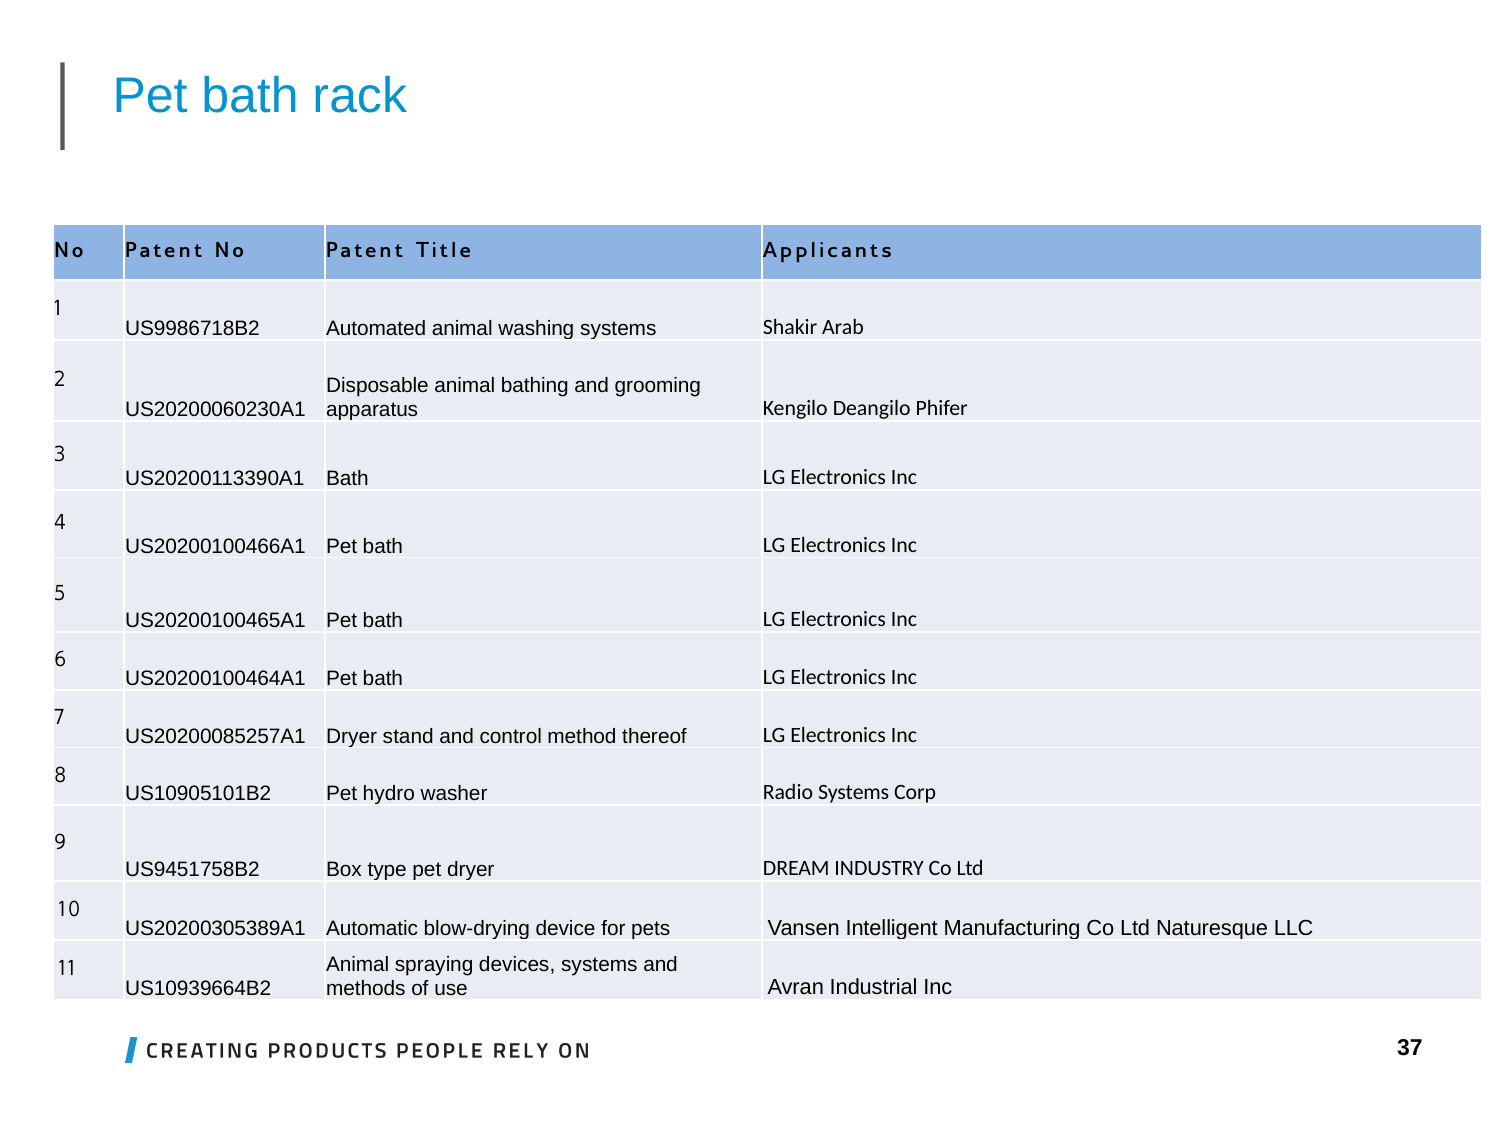

Pet bath rack
| No | Patent No | Patent Title | Applicants |
| --- | --- | --- | --- |
| 1 | US9986718B2 | Automated animal washing systems | Shakir Arab |
| 2 | US20200060230A1 | Disposable animal bathing and grooming apparatus | Kengilo Deangilo Phifer |
| 3 | US20200113390A1 | Bath | LG Electronics Inc |
| 4 | US20200100466A1 | Pet bath | LG Electronics Inc |
| 5 | US20200100465A1 | Pet bath | LG Electronics Inc |
| 6 | US20200100464A1 | Pet bath | LG Electronics Inc |
| 7 | US20200085257A1 | Dryer stand and control method thereof | LG Electronics Inc |
| 8 | US10905101B2 | Pet hydro washer | Radio Systems Corp |
| 9 | US9451758B2 | Box type pet dryer | DREAM INDUSTRY Co Ltd |
| 10 | US20200305389A1 | Automatic blow-drying device for pets | Vansen Intelligent Manufacturing Co Ltd Naturesque LLC |
| 11 | US10939664B2 | Animal spraying devices, systems and methods of use | Avran Industrial Inc |
37